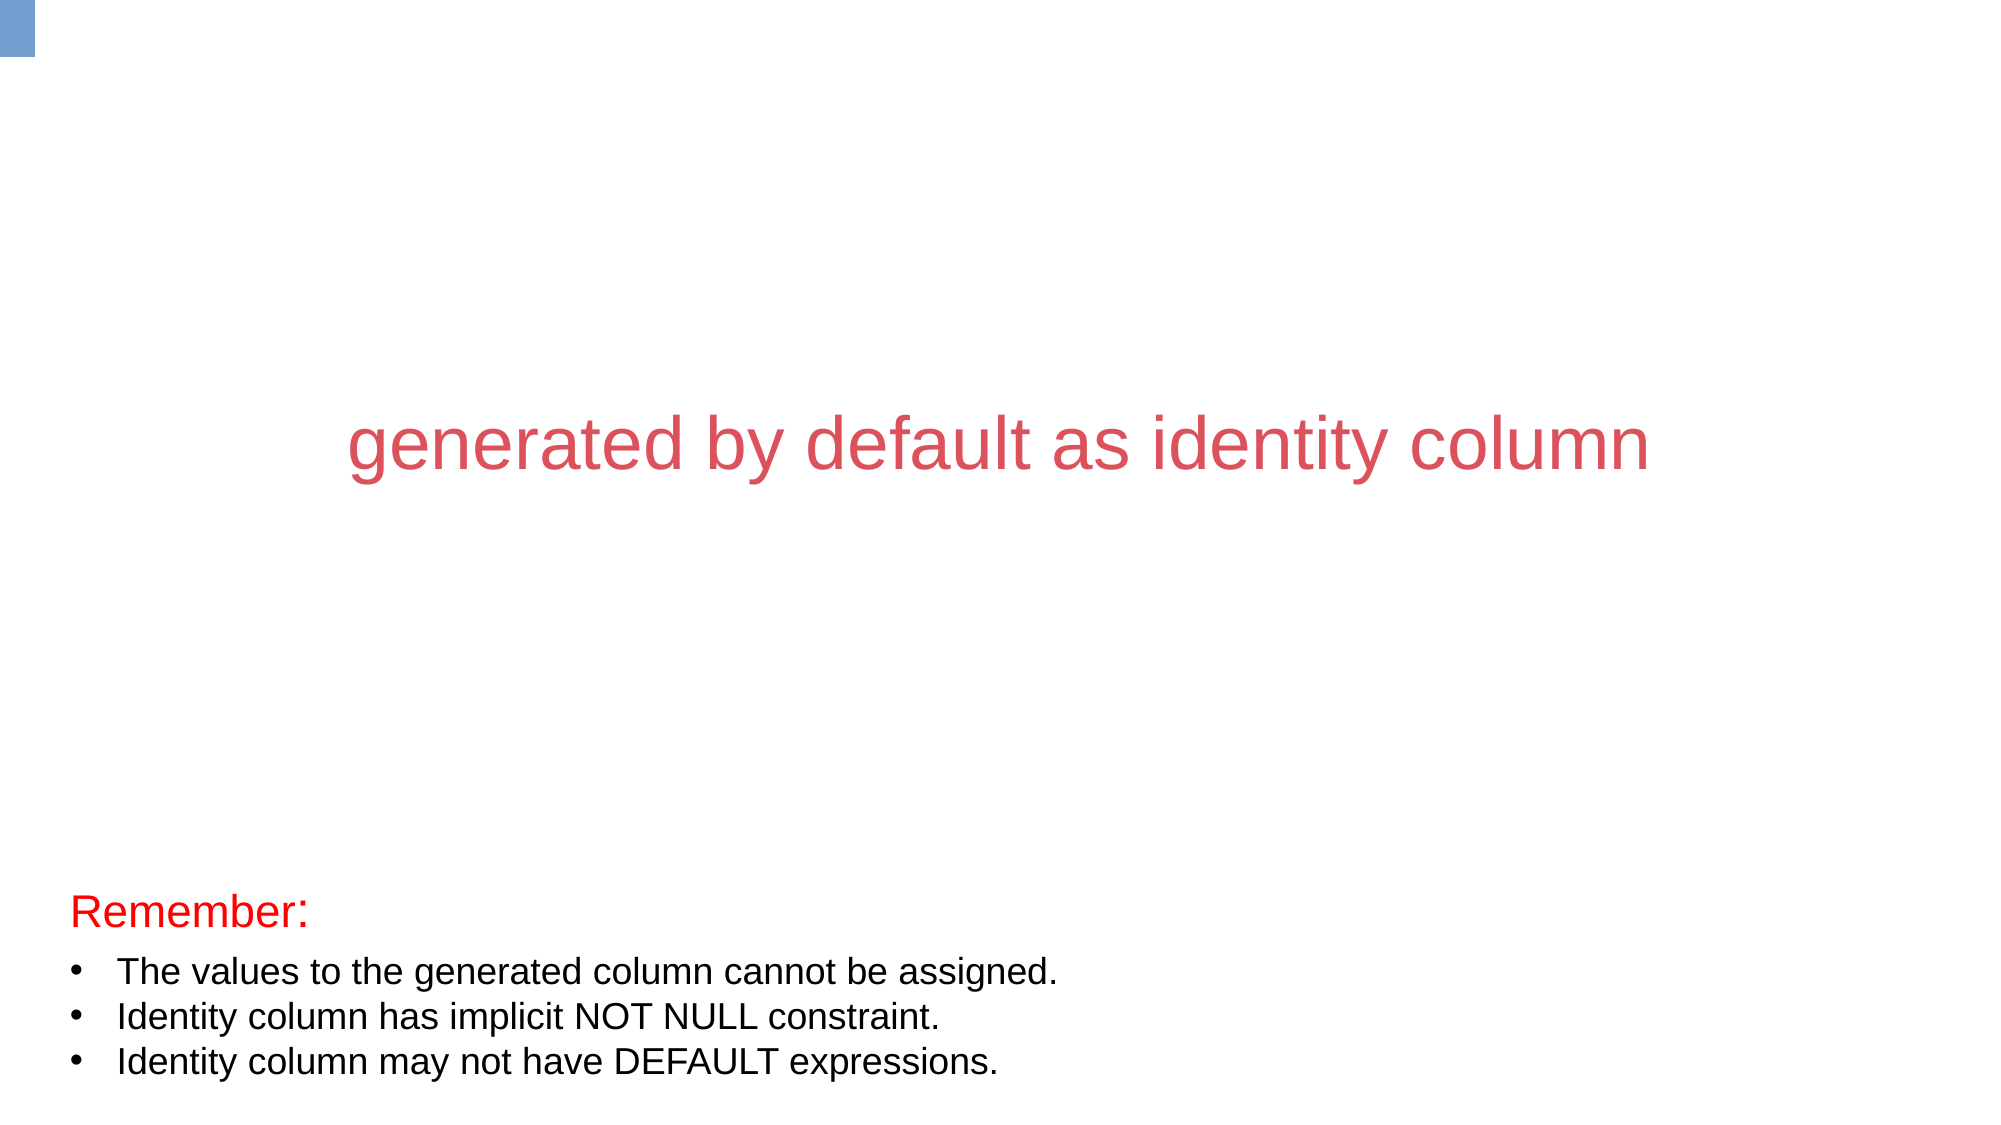

generated by default as identity column
Remember:

The values to the generated column cannot be assigned.
Identity column has implicit NOT NULL constraint.
Identity column may not have DEFAULT expressions.